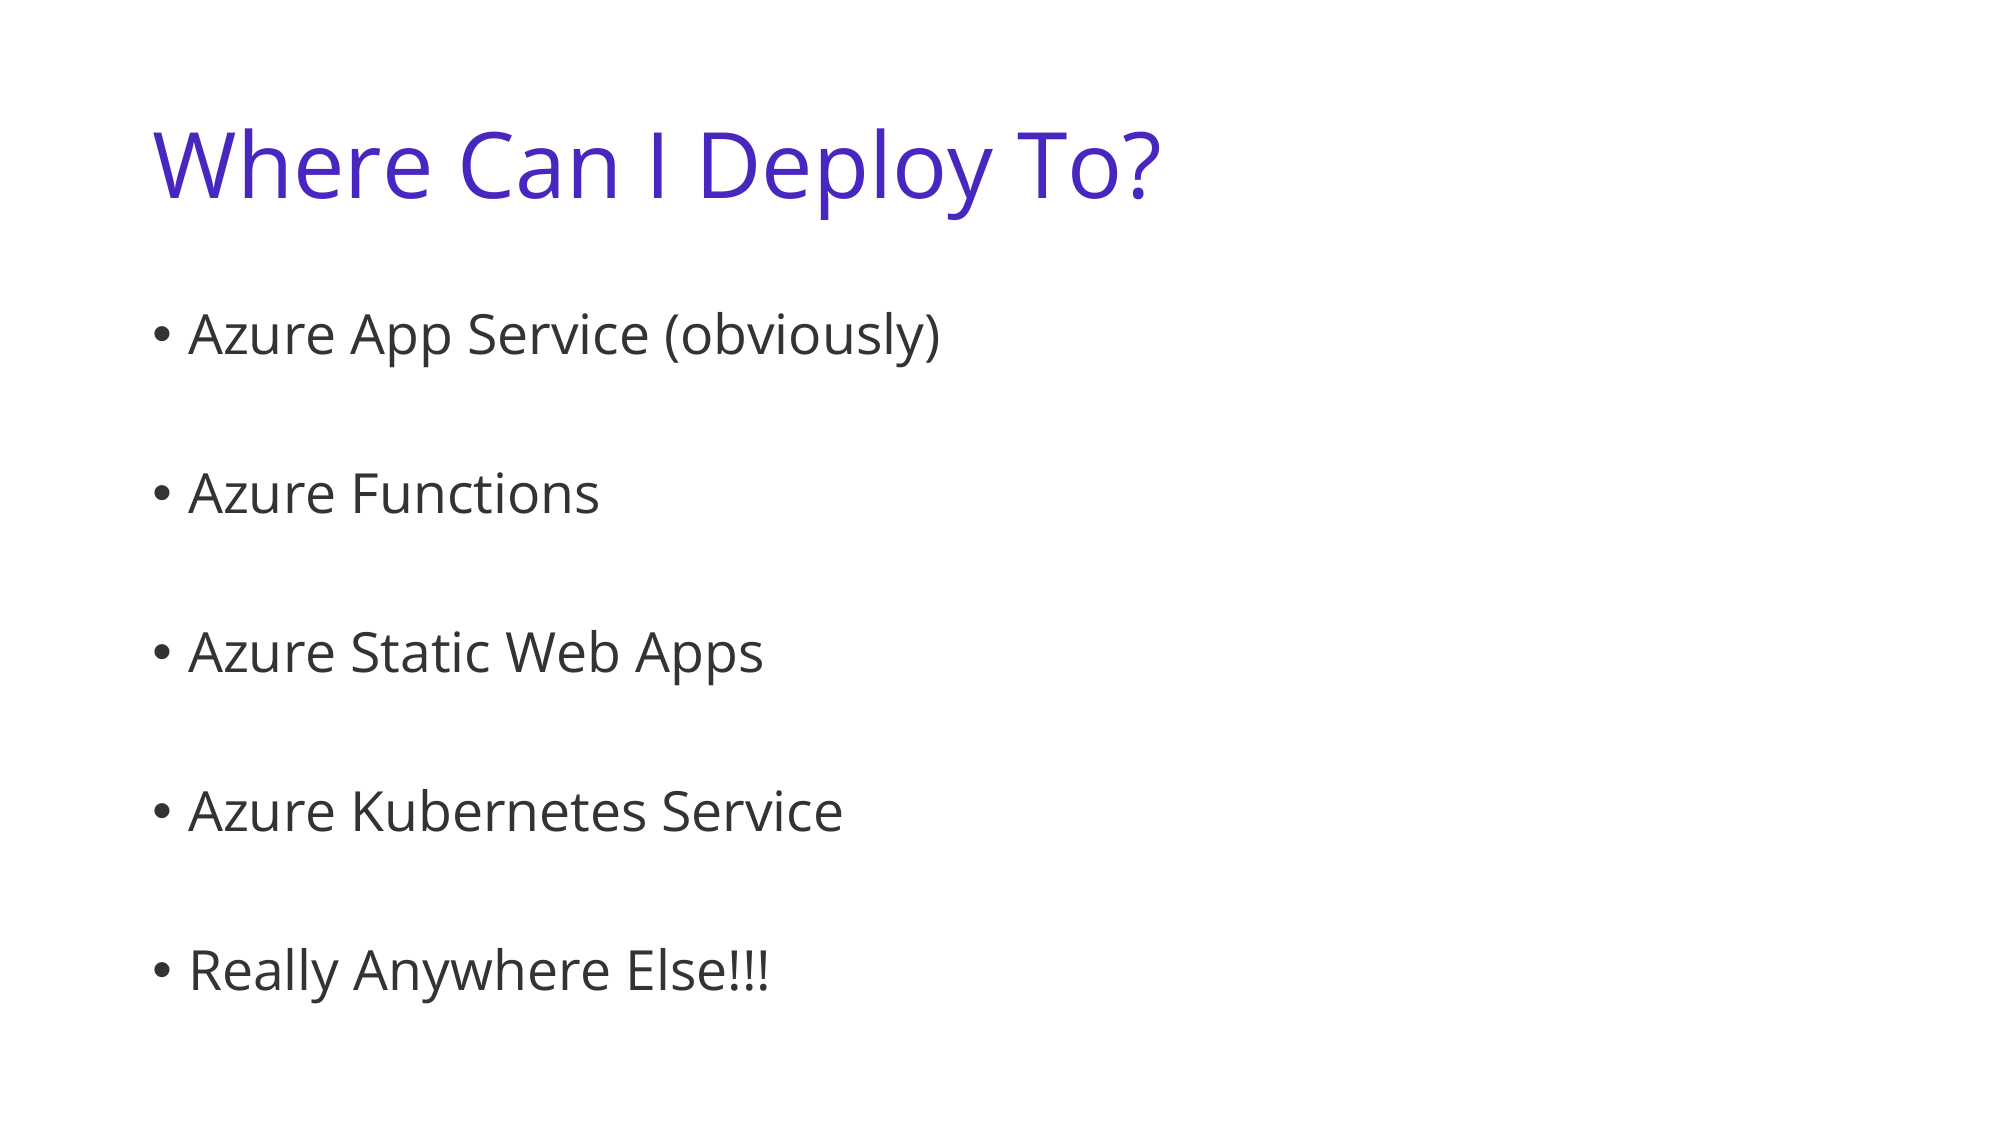

# Where Can I Deploy To?
Azure App Service (obviously)

Azure Functions

Azure Static Web Apps

Azure Kubernetes Service

Really Anywhere Else!!!